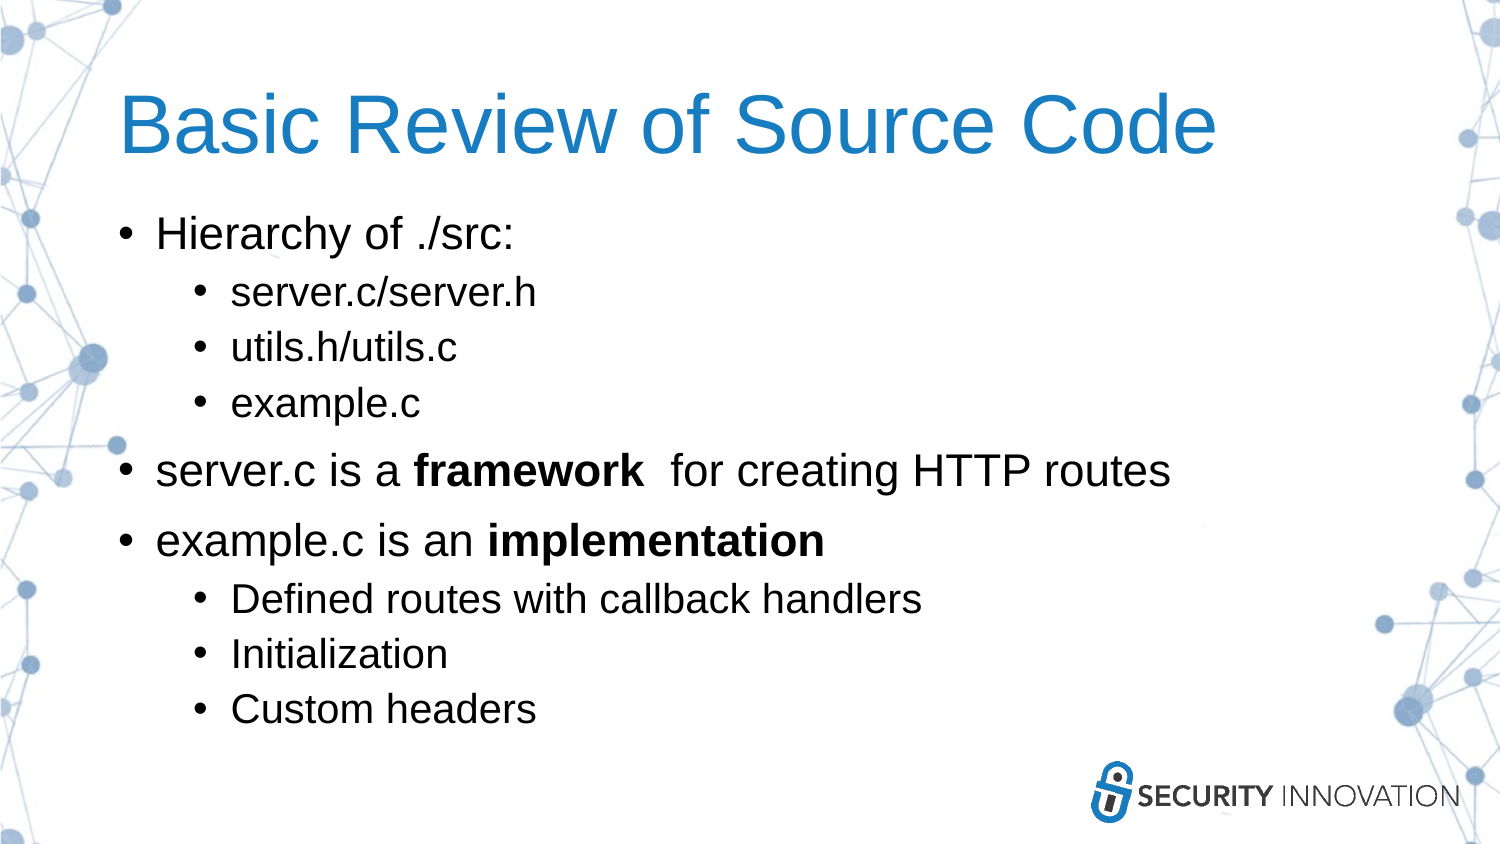

# Basic Review of Source Code
Hierarchy of ./src:
server.c/server.h
utils.h/utils.c
example.c
server.c is a framework  for creating HTTP routes
example.c is an implementation
Defined routes with callback handlers
Initialization
Custom headers